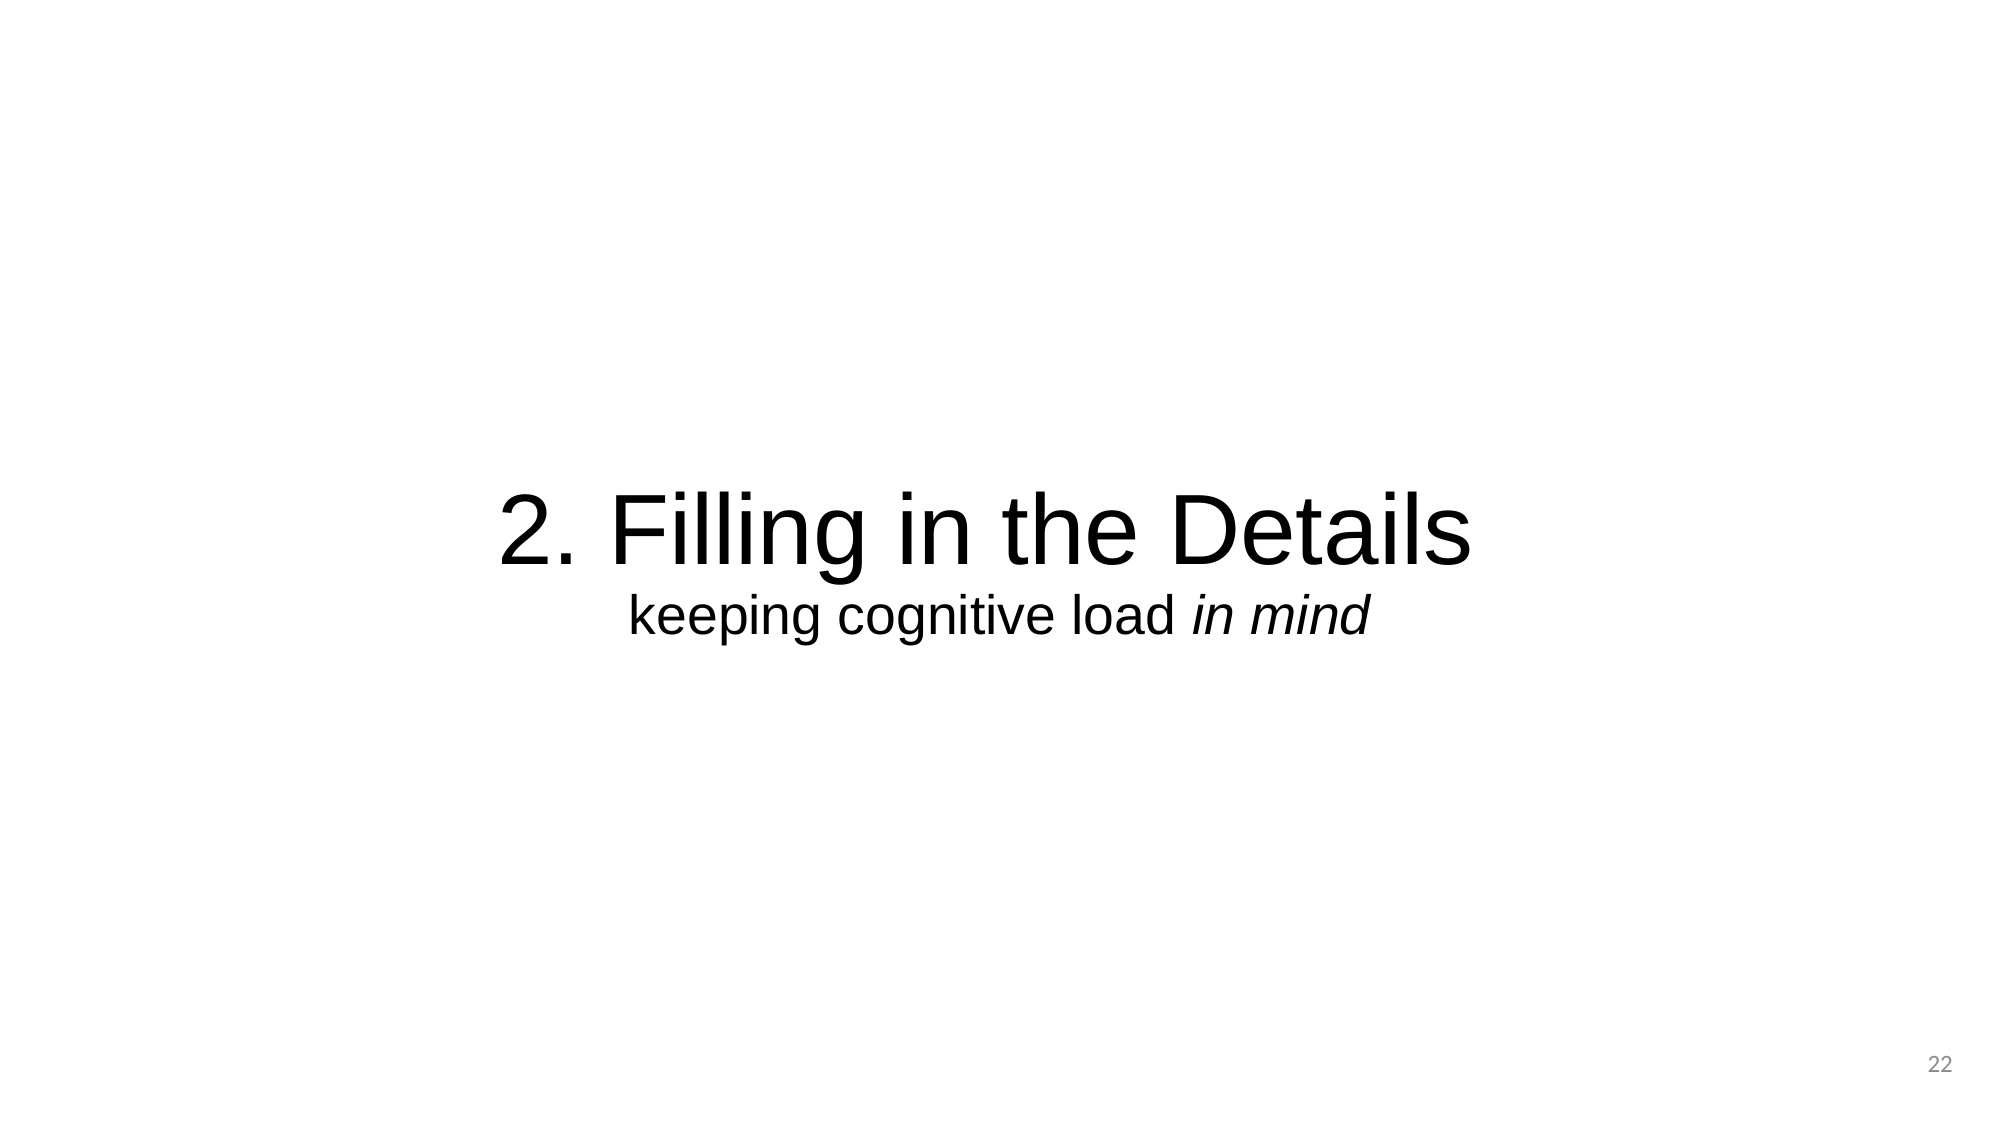

# 2. Filling in the Details keeping cognitive load in mind
22